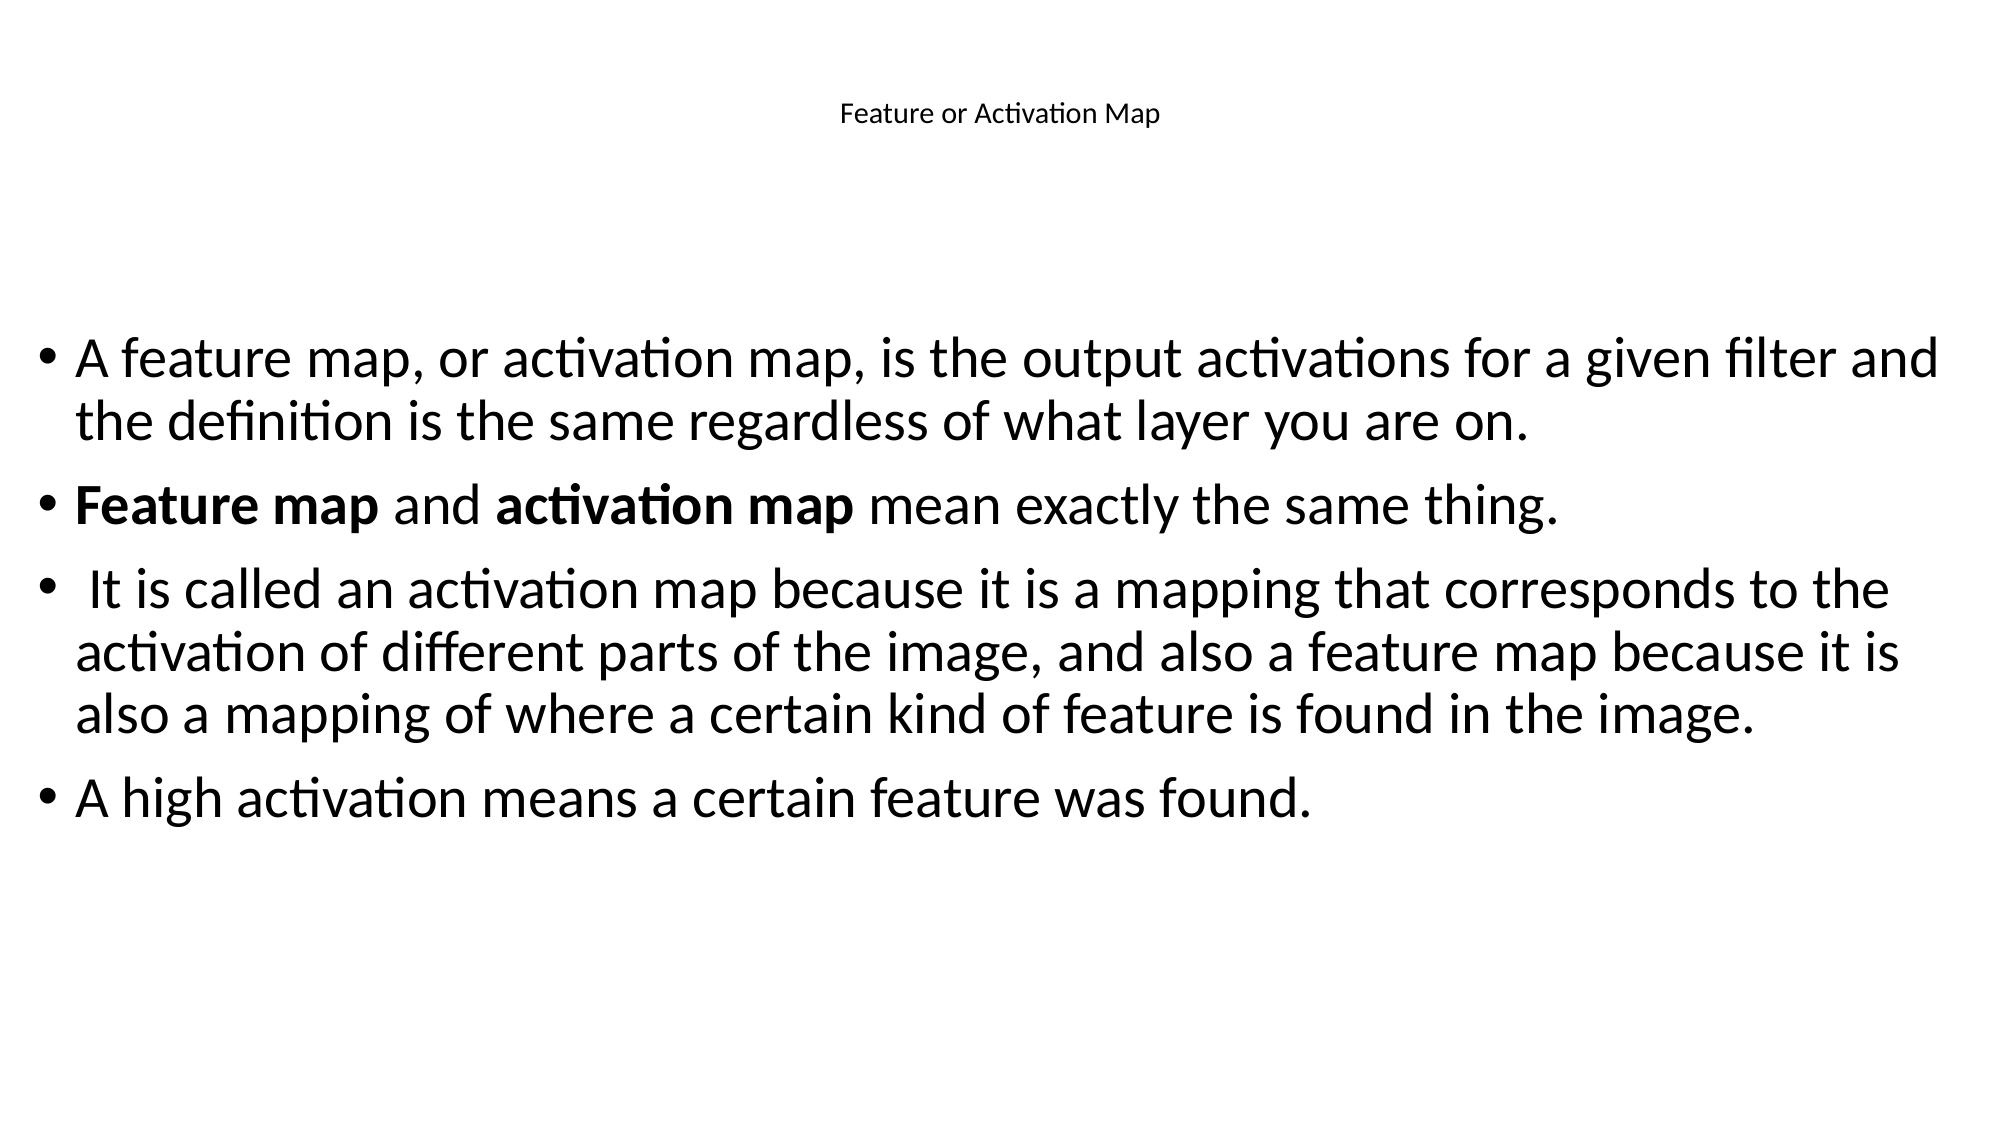

# Feature or Activation Map

A feature map, or activation map, is the output activations for a given filter and the definition is the same regardless of what layer you are on.
Feature map and activation map mean exactly the same thing.
 It is called an activation map because it is a mapping that corresponds to the activation of different parts of the image, and also a feature map because it is also a mapping of where a certain kind of feature is found in the image.
A high activation means a certain feature was found.